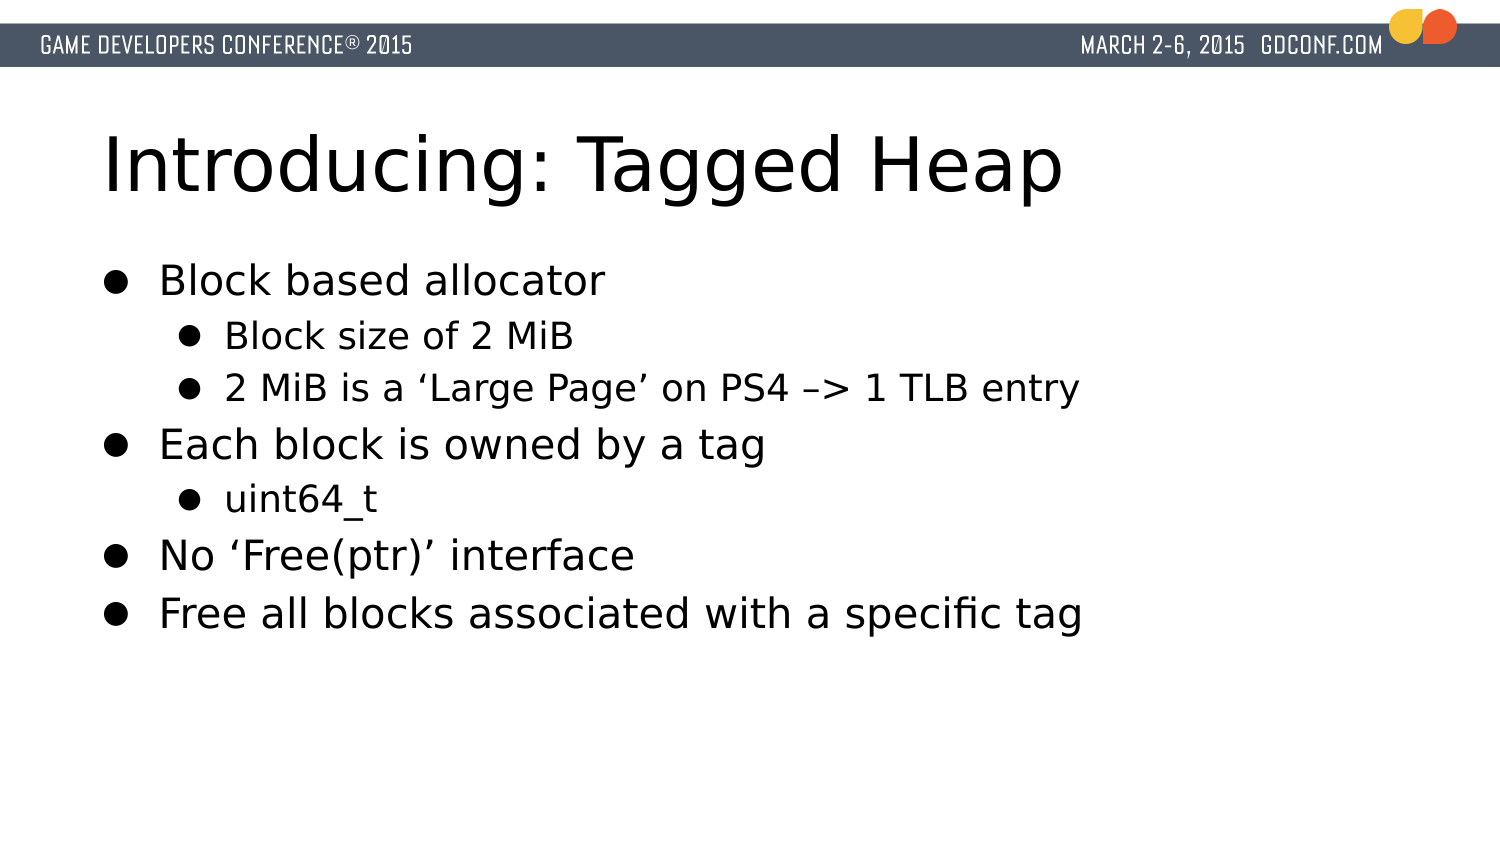

# Introducing: Tagged Heap
Block based allocator
Block size of 2 MiB
2 MiB is a ‘Large Page’ on PS4 –> 1 TLB entry
Each block is owned by a tag
uint64_t
No ‘Free(ptr)’ interface
Free all blocks associated with a specific tag